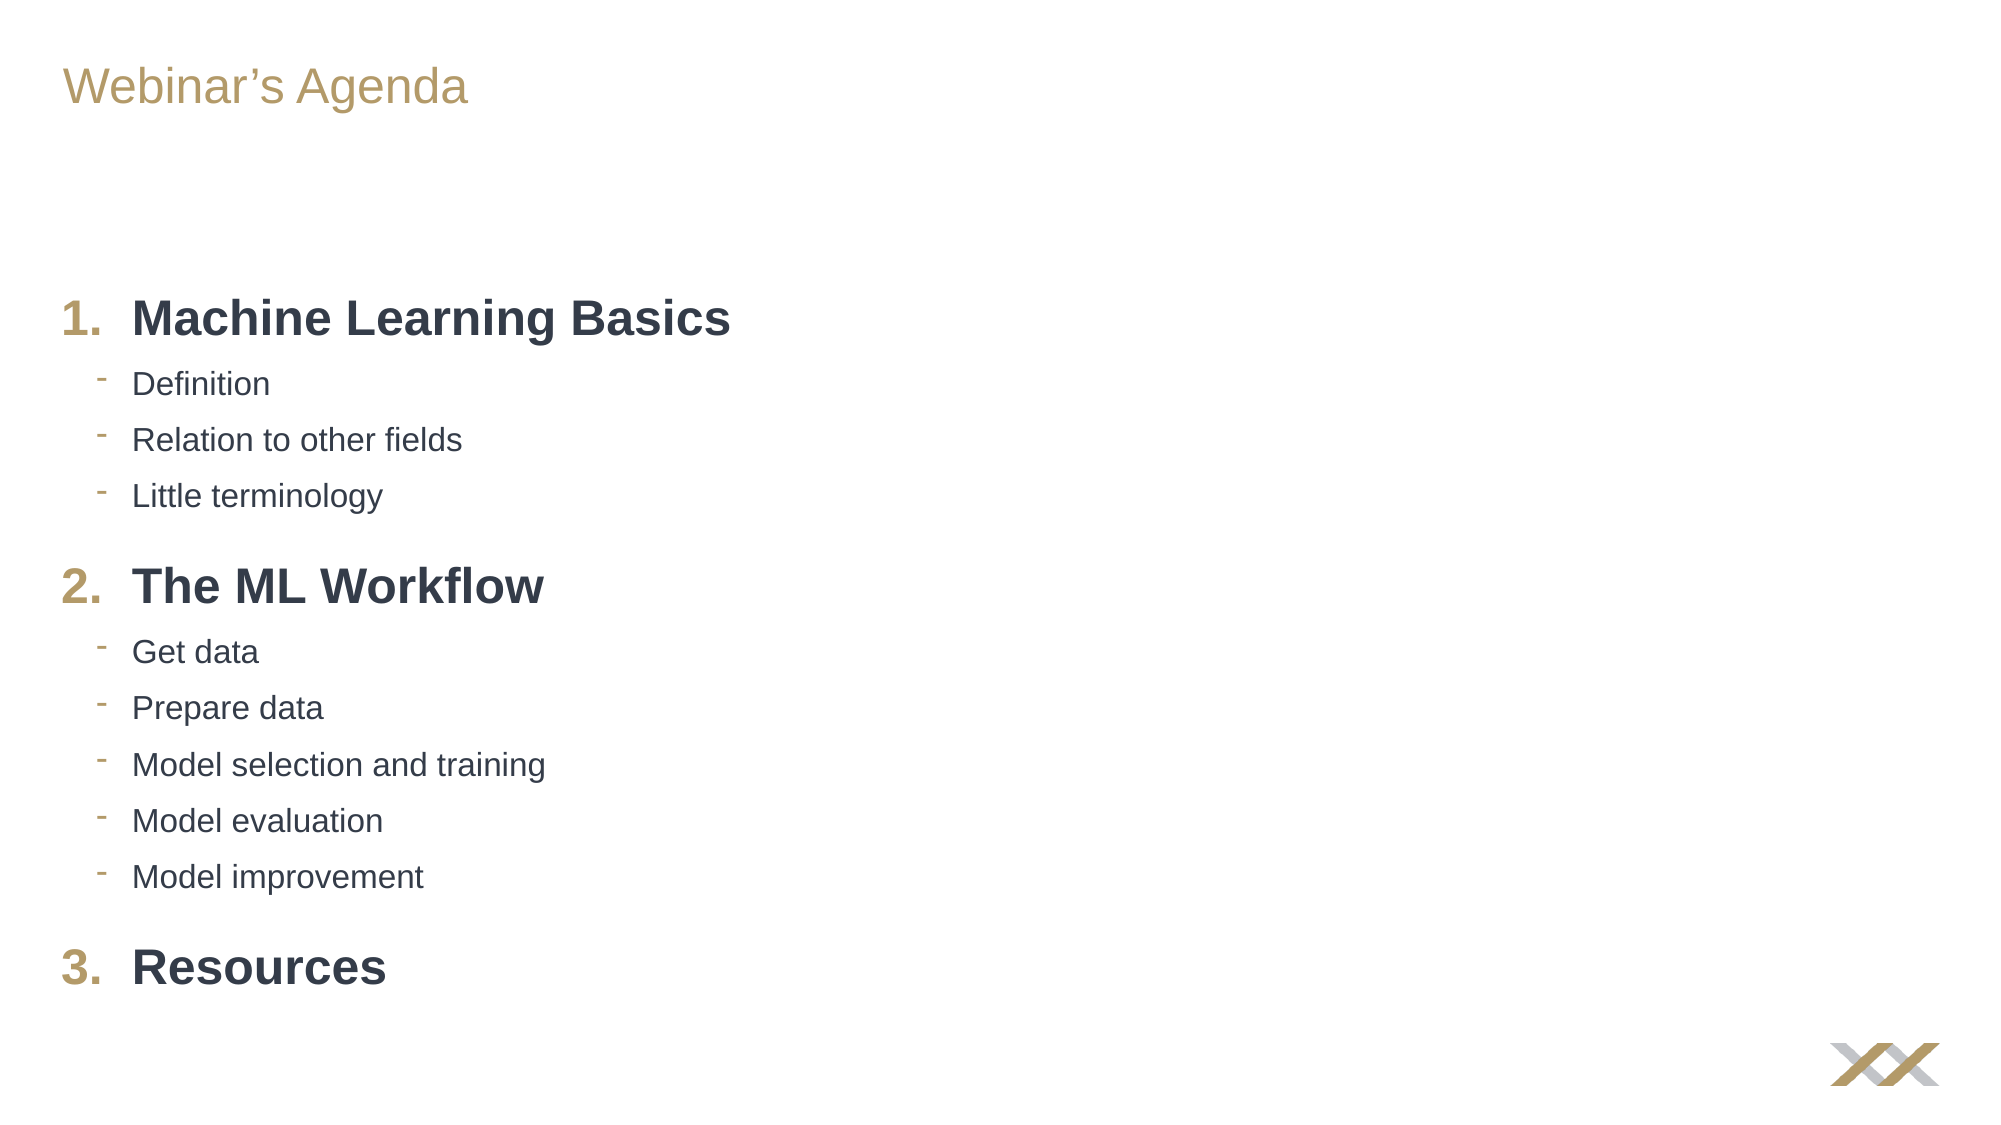

# Webinar’s Agenda
Machine Learning Basics
Definition
Relation to other fields
Little terminology
The ML Workflow
Get data
Prepare data
Model selection and training
Model evaluation
Model improvement
Resources